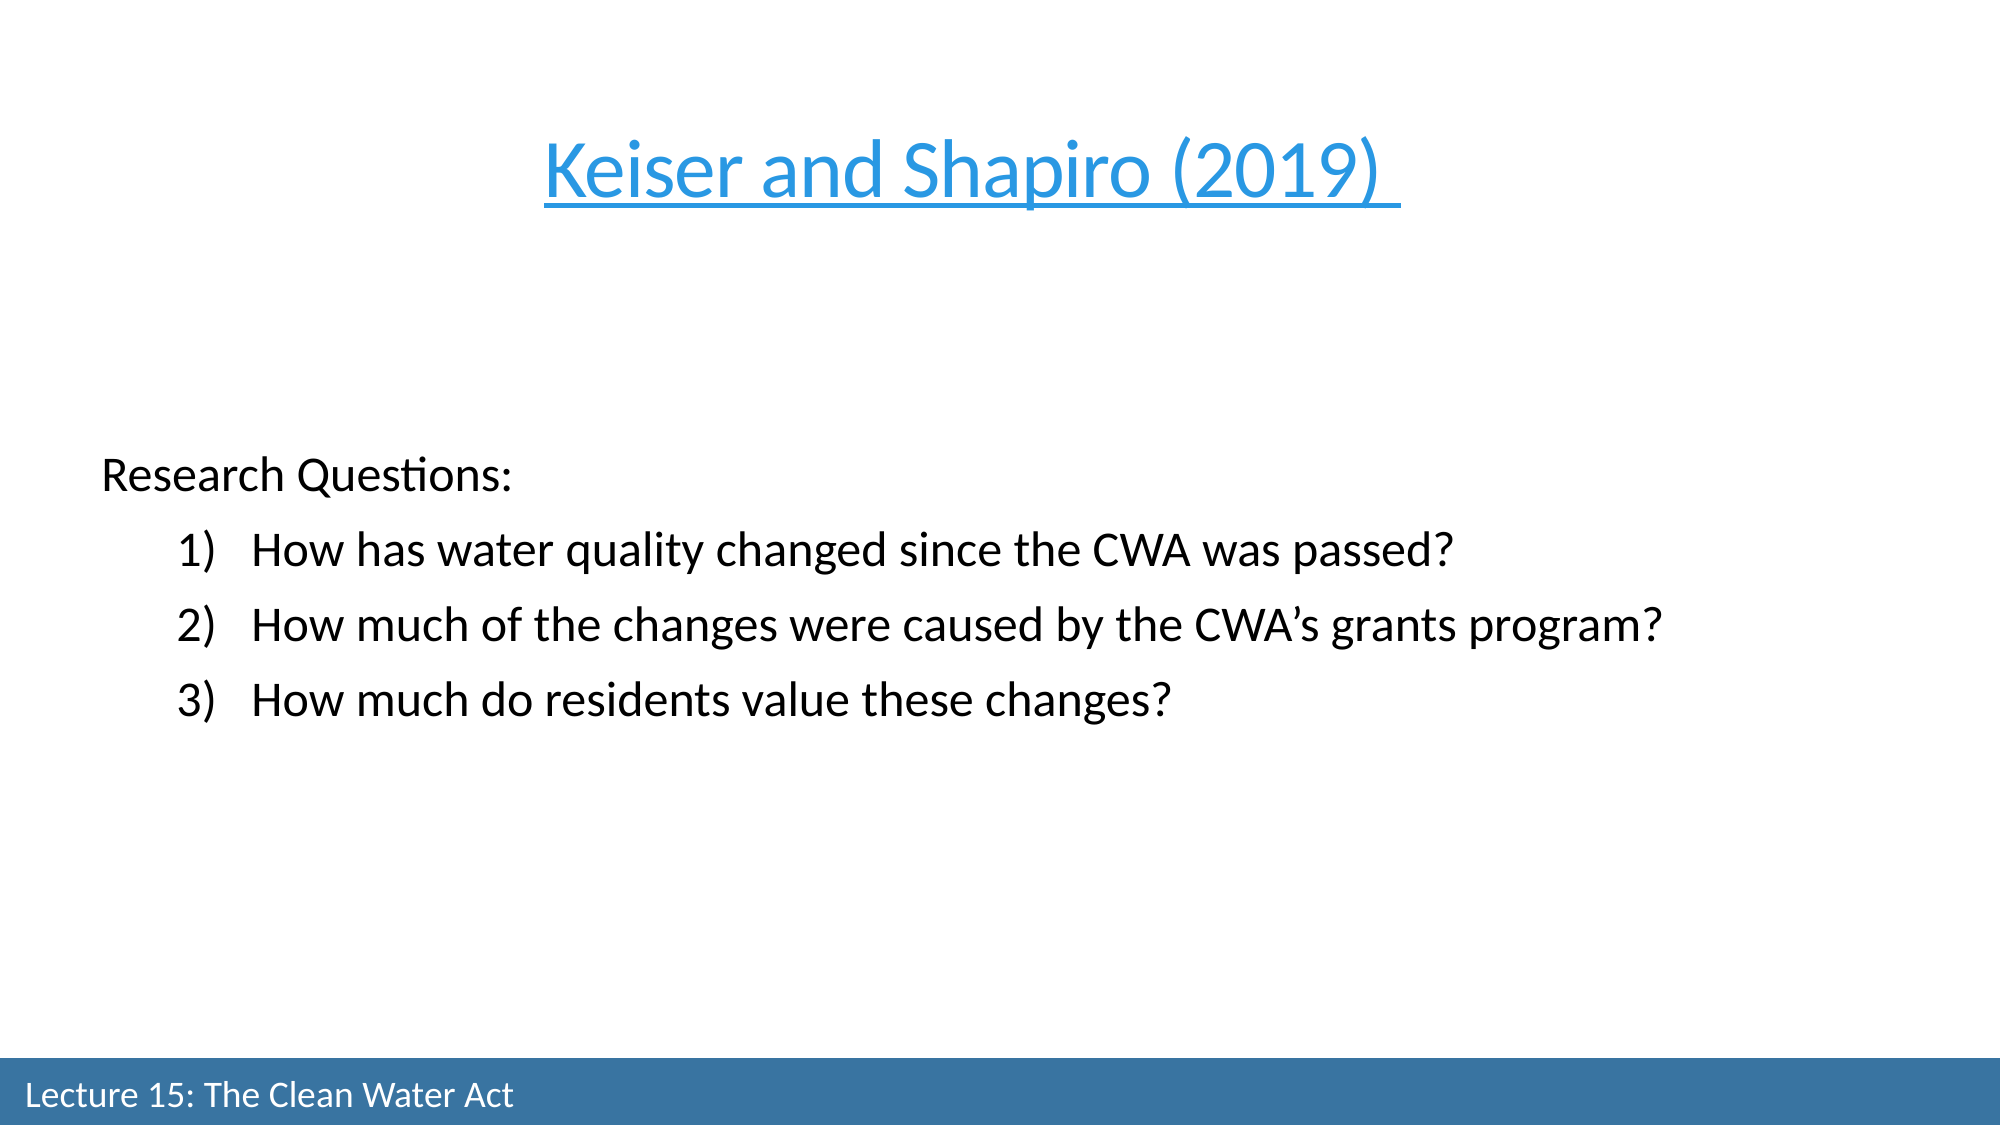

Keiser and Shapiro (2019)
Research Questions:
How has water quality changed since the CWA was passed?
How much of the changes were caused by the CWA’s grants program?
How much do residents value these changes?